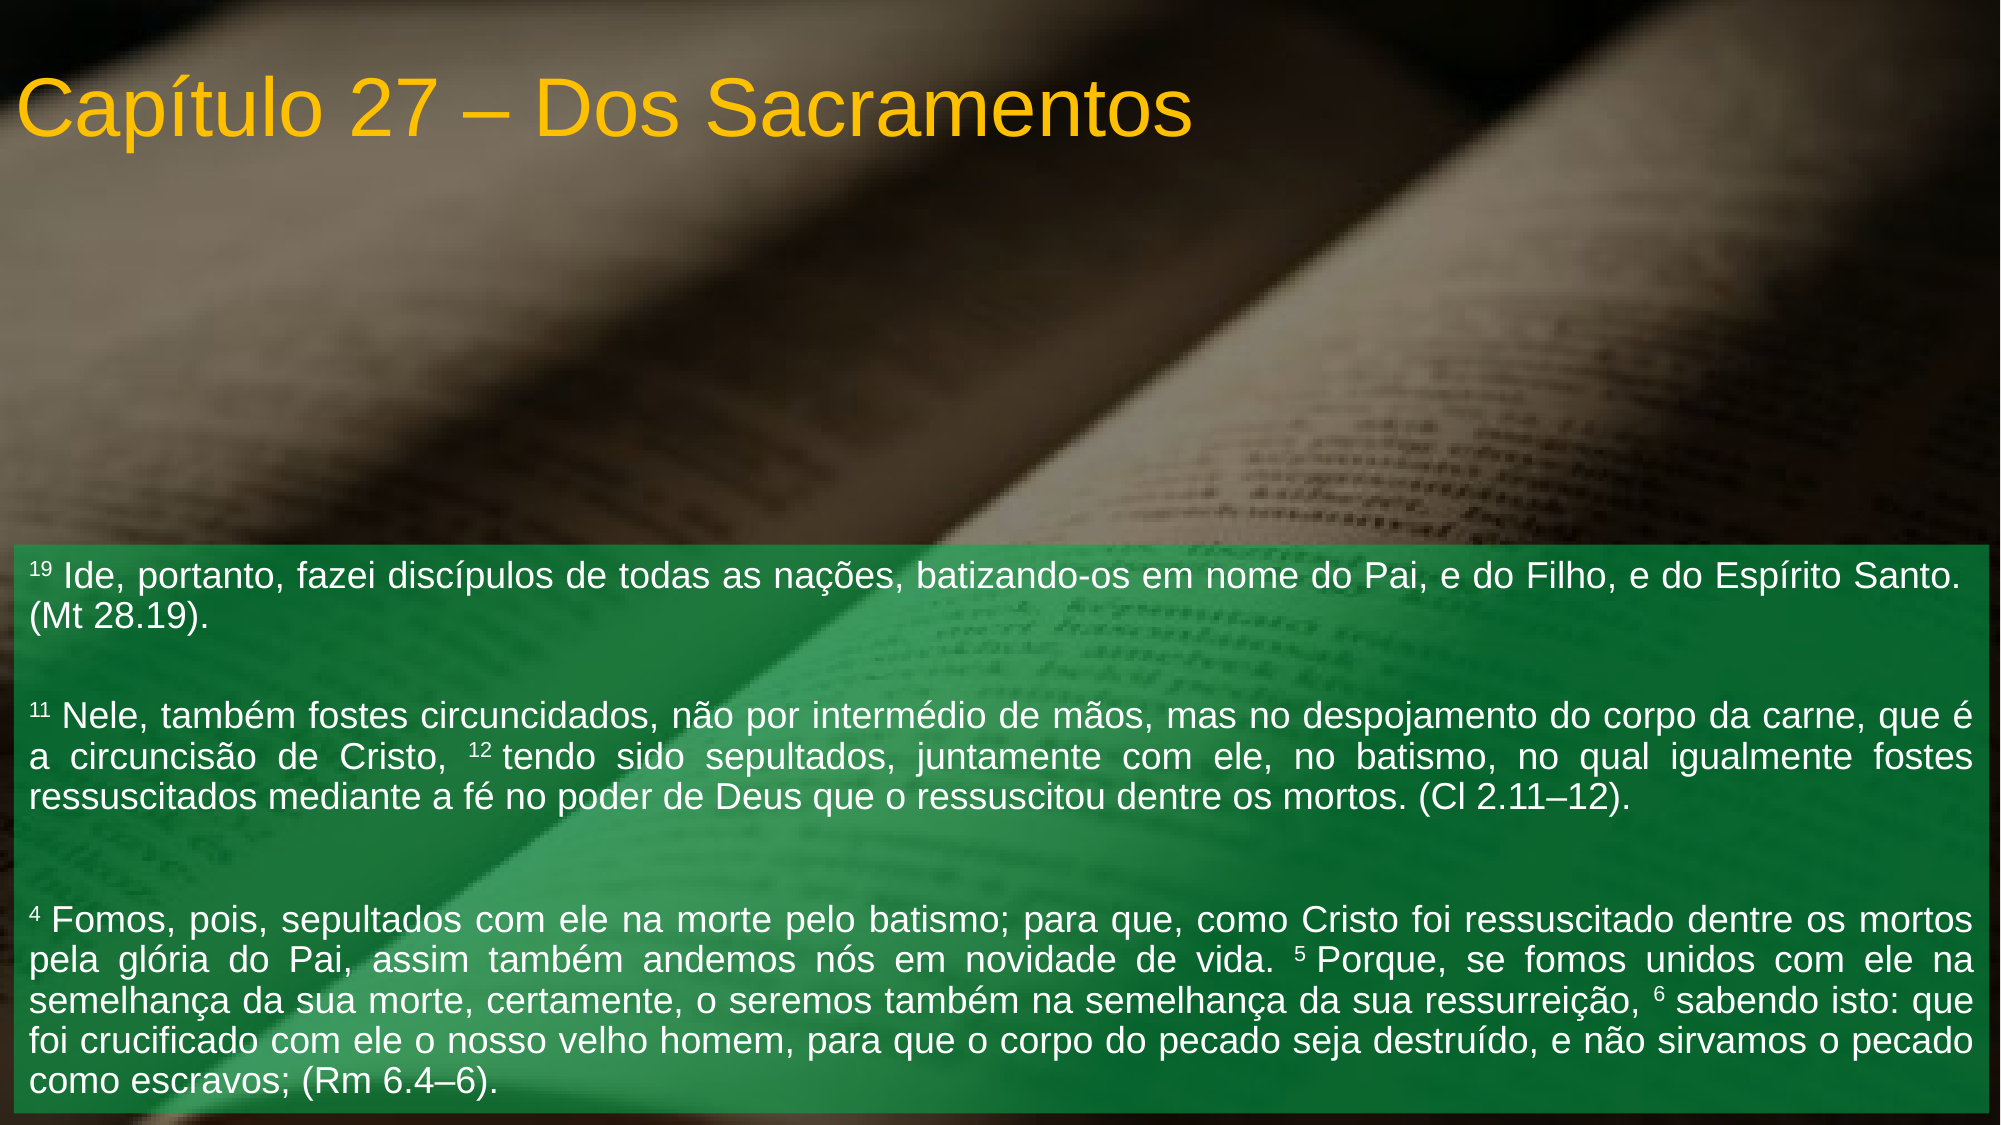

Capítulo 27 – Dos Sacramentos
19 Ide, portanto, fazei discípulos de todas as nações, batizando-os em nome do Pai, e do Filho, e do Espírito Santo.  (Mt 28.19).

11 Nele, também fostes circuncidados, não por intermédio de mãos, mas no despojamento do corpo da carne, que é a circuncisão de Cristo, 12 tendo sido sepultados, juntamente com ele, no batismo, no qual igualmente fostes ressuscitados mediante a fé no poder de Deus que o ressuscitou dentre os mortos. (Cl 2.11–12).

4 Fomos, pois, sepultados com ele na morte pelo batismo; para que, como Cristo foi ressuscitado dentre os mortos pela glória do Pai, assim também andemos nós em novidade de vida. 5 Porque, se fomos unidos com ele na semelhança da sua morte, certamente, o seremos também na semelhança da sua ressurreição, 6 sabendo isto: que foi crucificado com ele o nosso velho homem, para que o corpo do pecado seja destruído, e não sirvamos o pecado como escravos; (Rm 6.4–6).